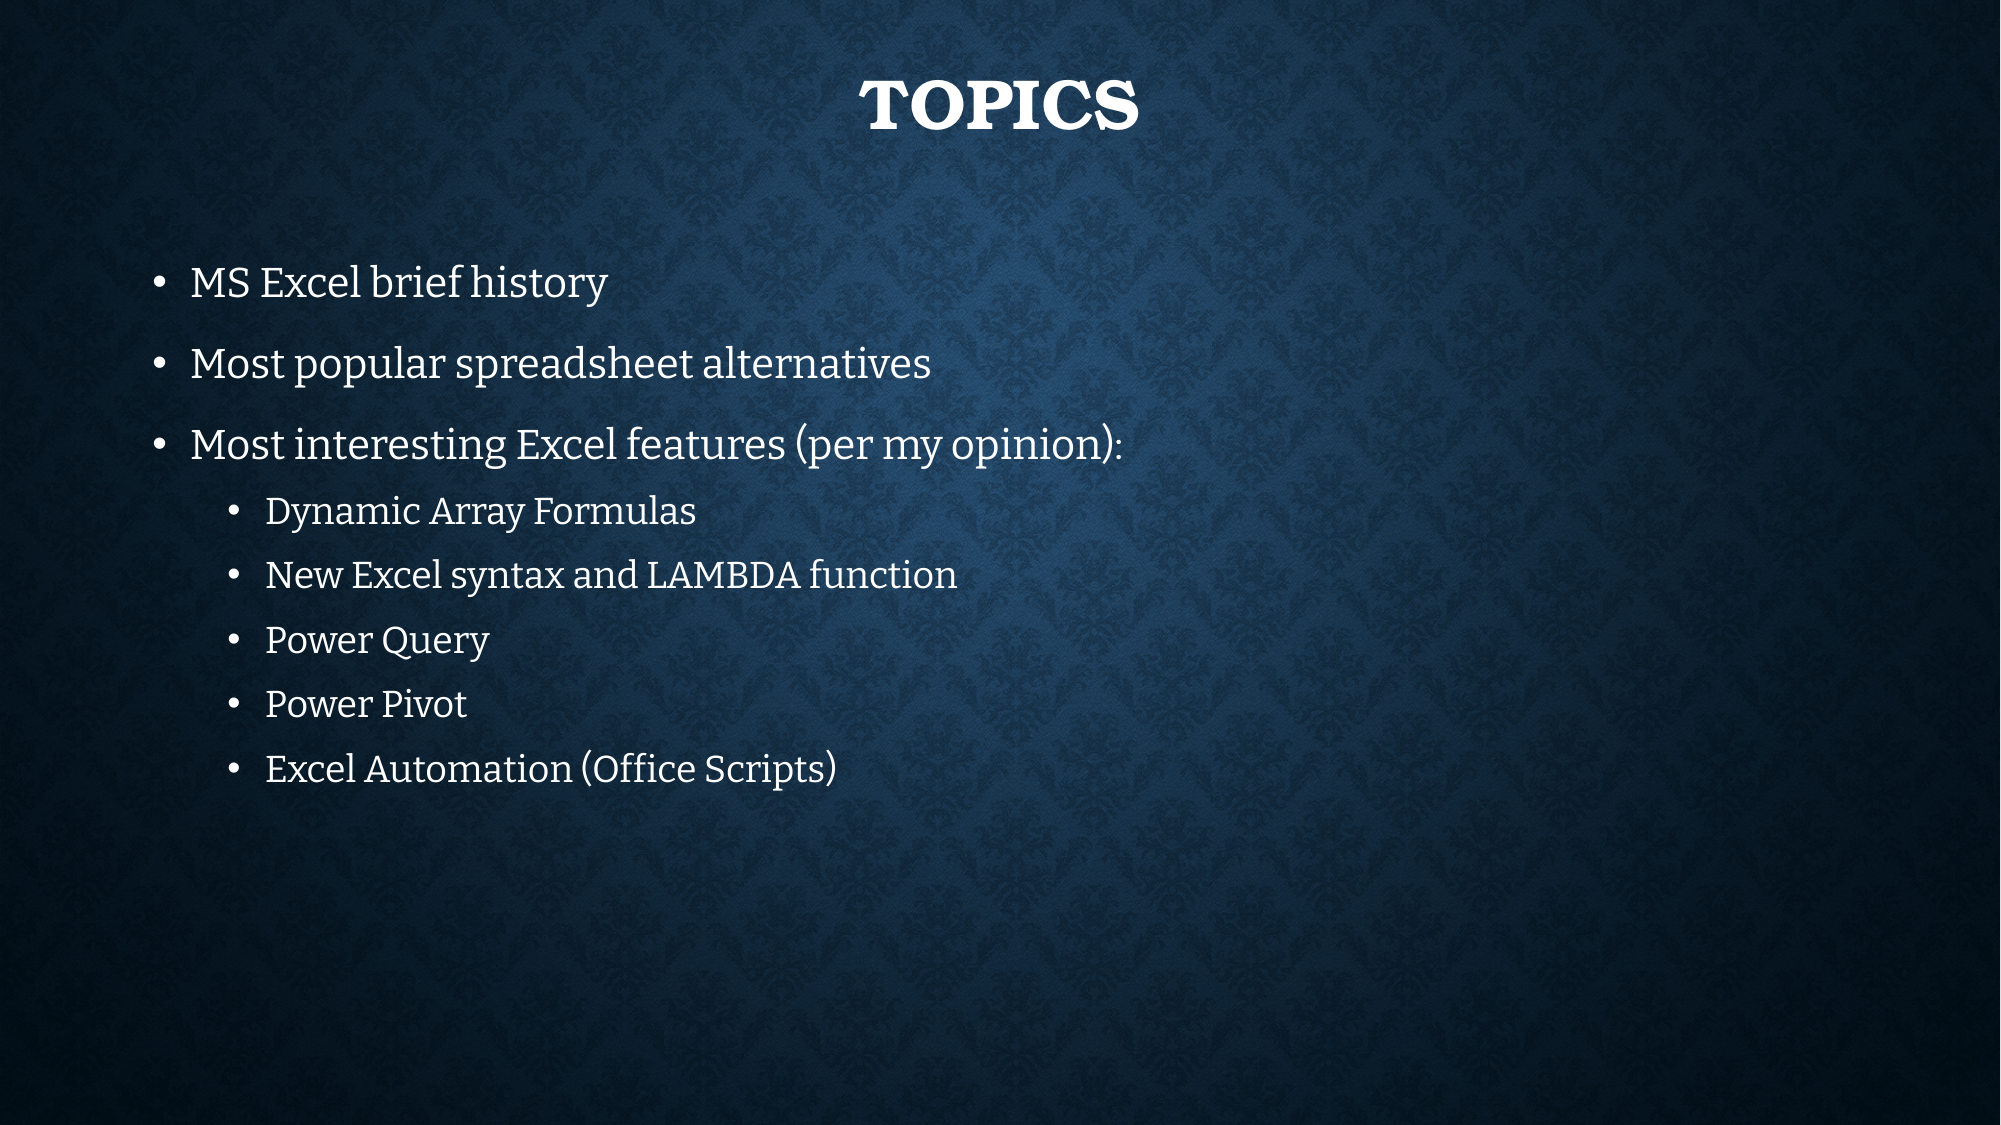

# Topics
MS Excel brief history
Most popular spreadsheet alternatives
Most interesting Excel features (per my opinion):
Dynamic Array Formulas
New Excel syntax and LAMBDA function
Power Query
Power Pivot
Excel Automation (Office Scripts)